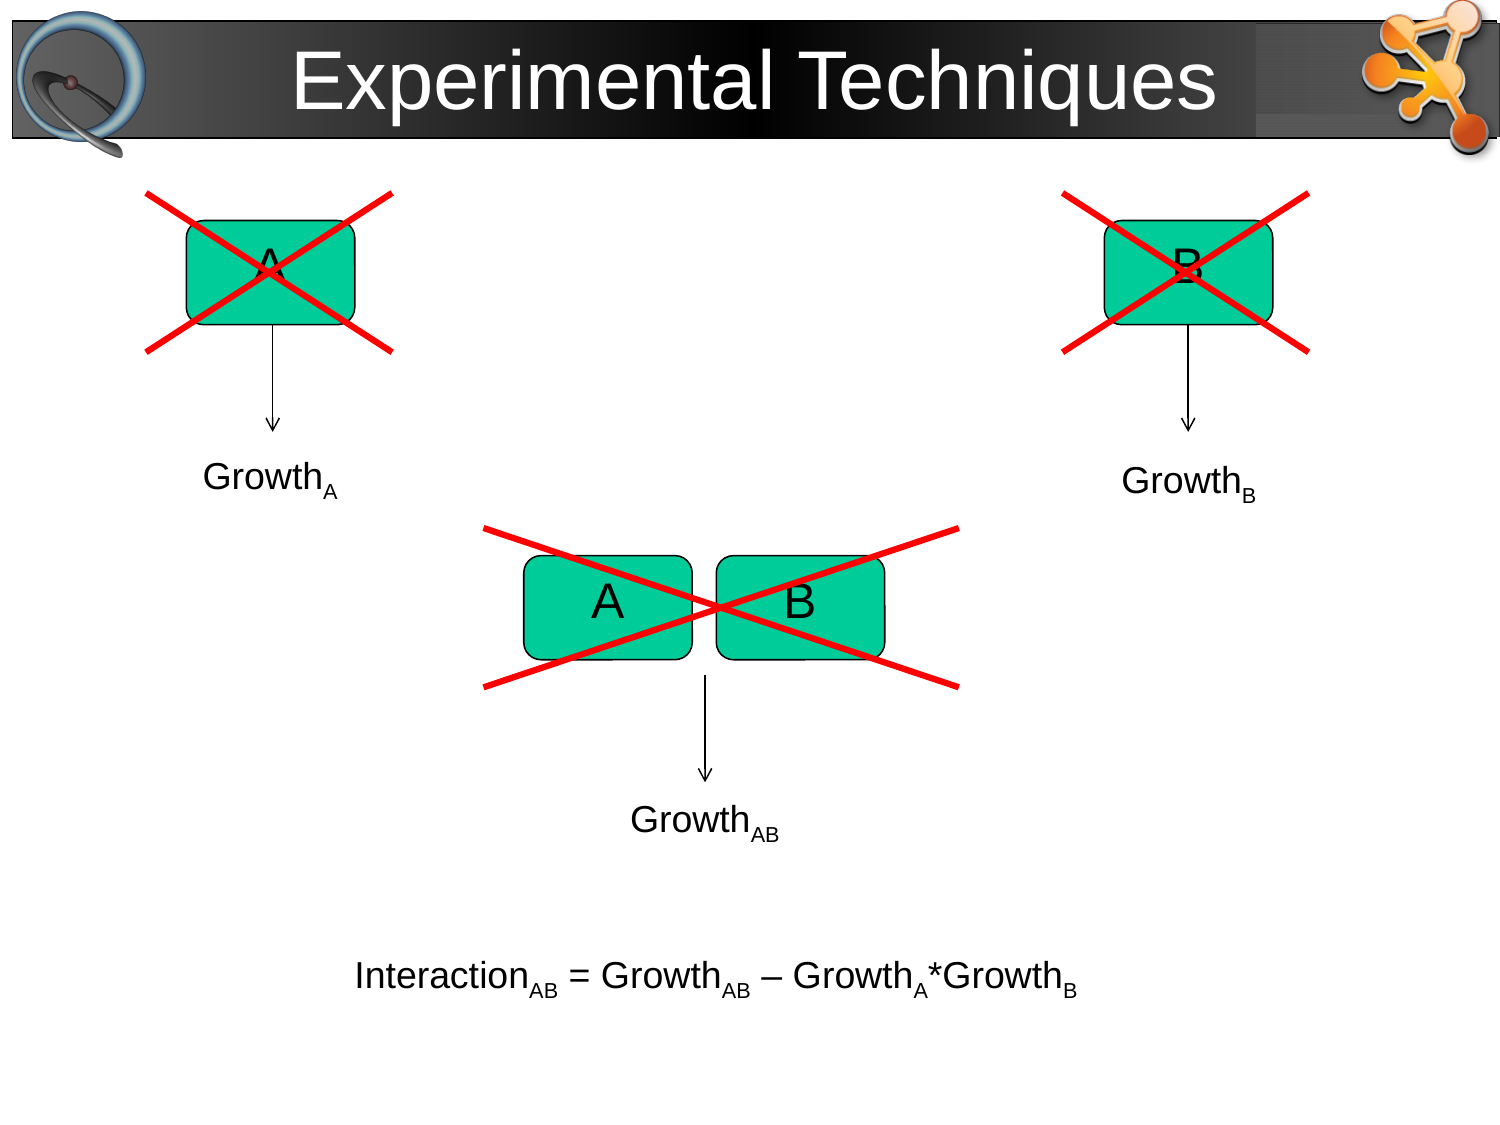

# Experimental Techniques
A
GrowthA
B
GrowthB
A
B
GrowthAB
InteractionAB = GrowthAB – GrowthA*GrowthB